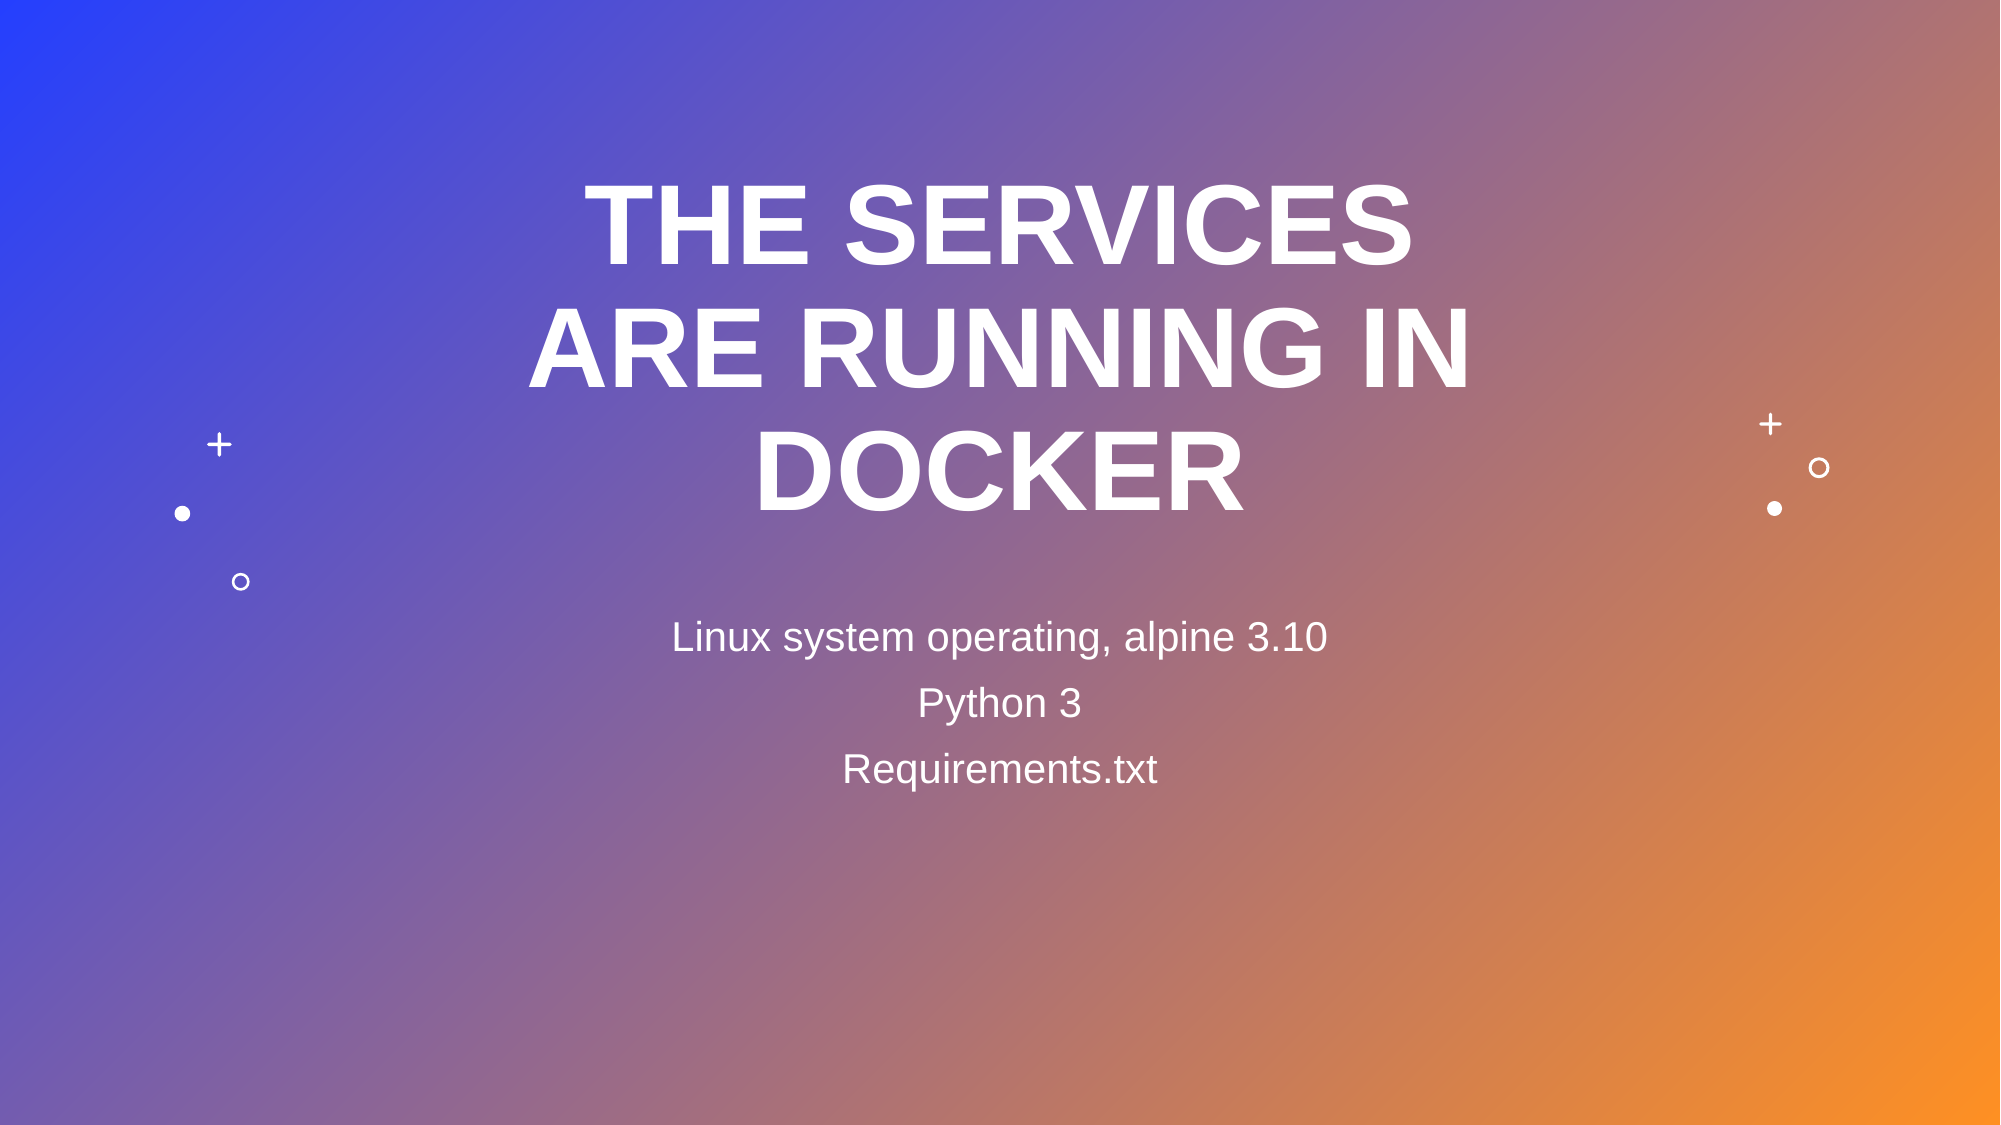

# The services are running in docker
Linux system operating, alpine 3.10
Python 3
Requirements.txt